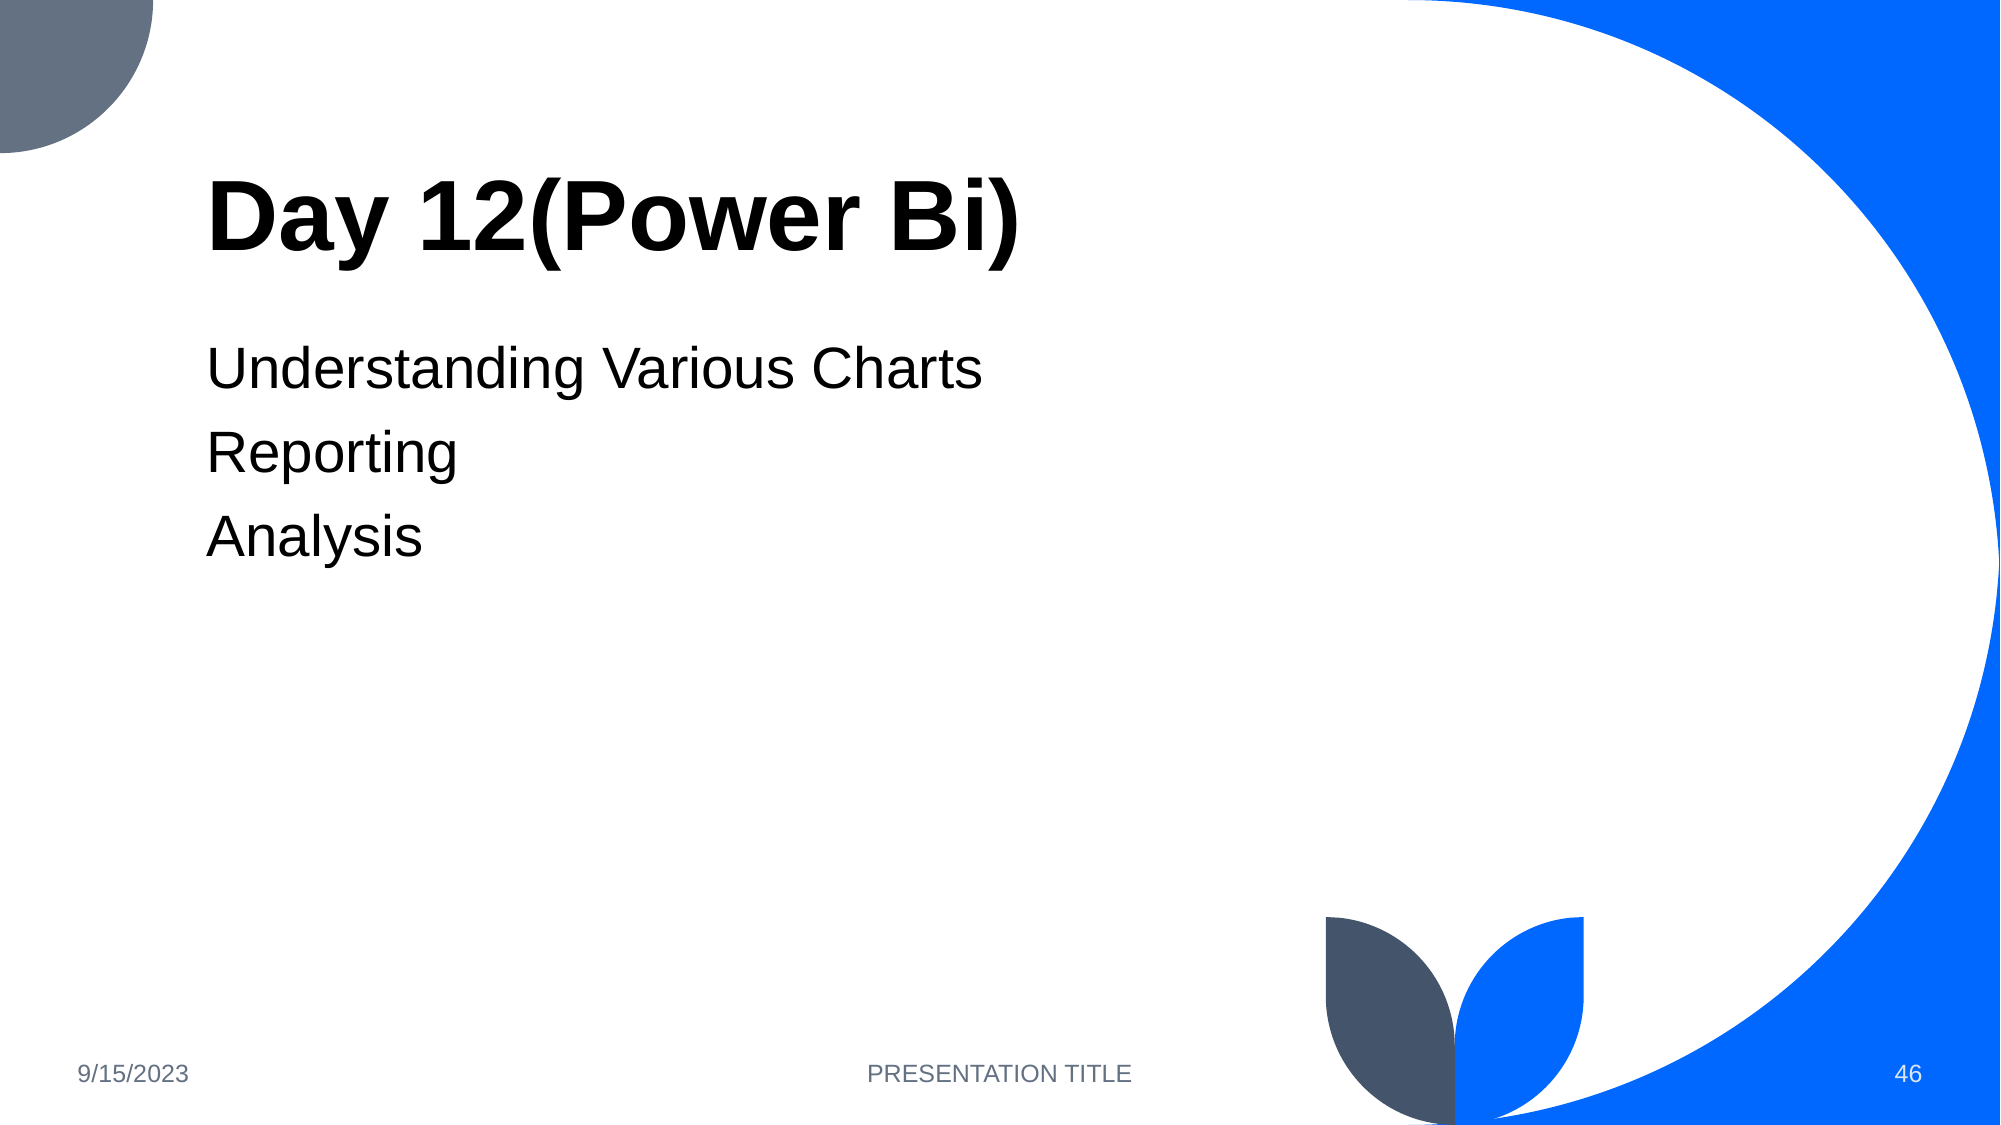

# Day 12(Power Bi)
Understanding Various Charts
Reporting
Analysis
9/15/2023
PRESENTATION TITLE
46